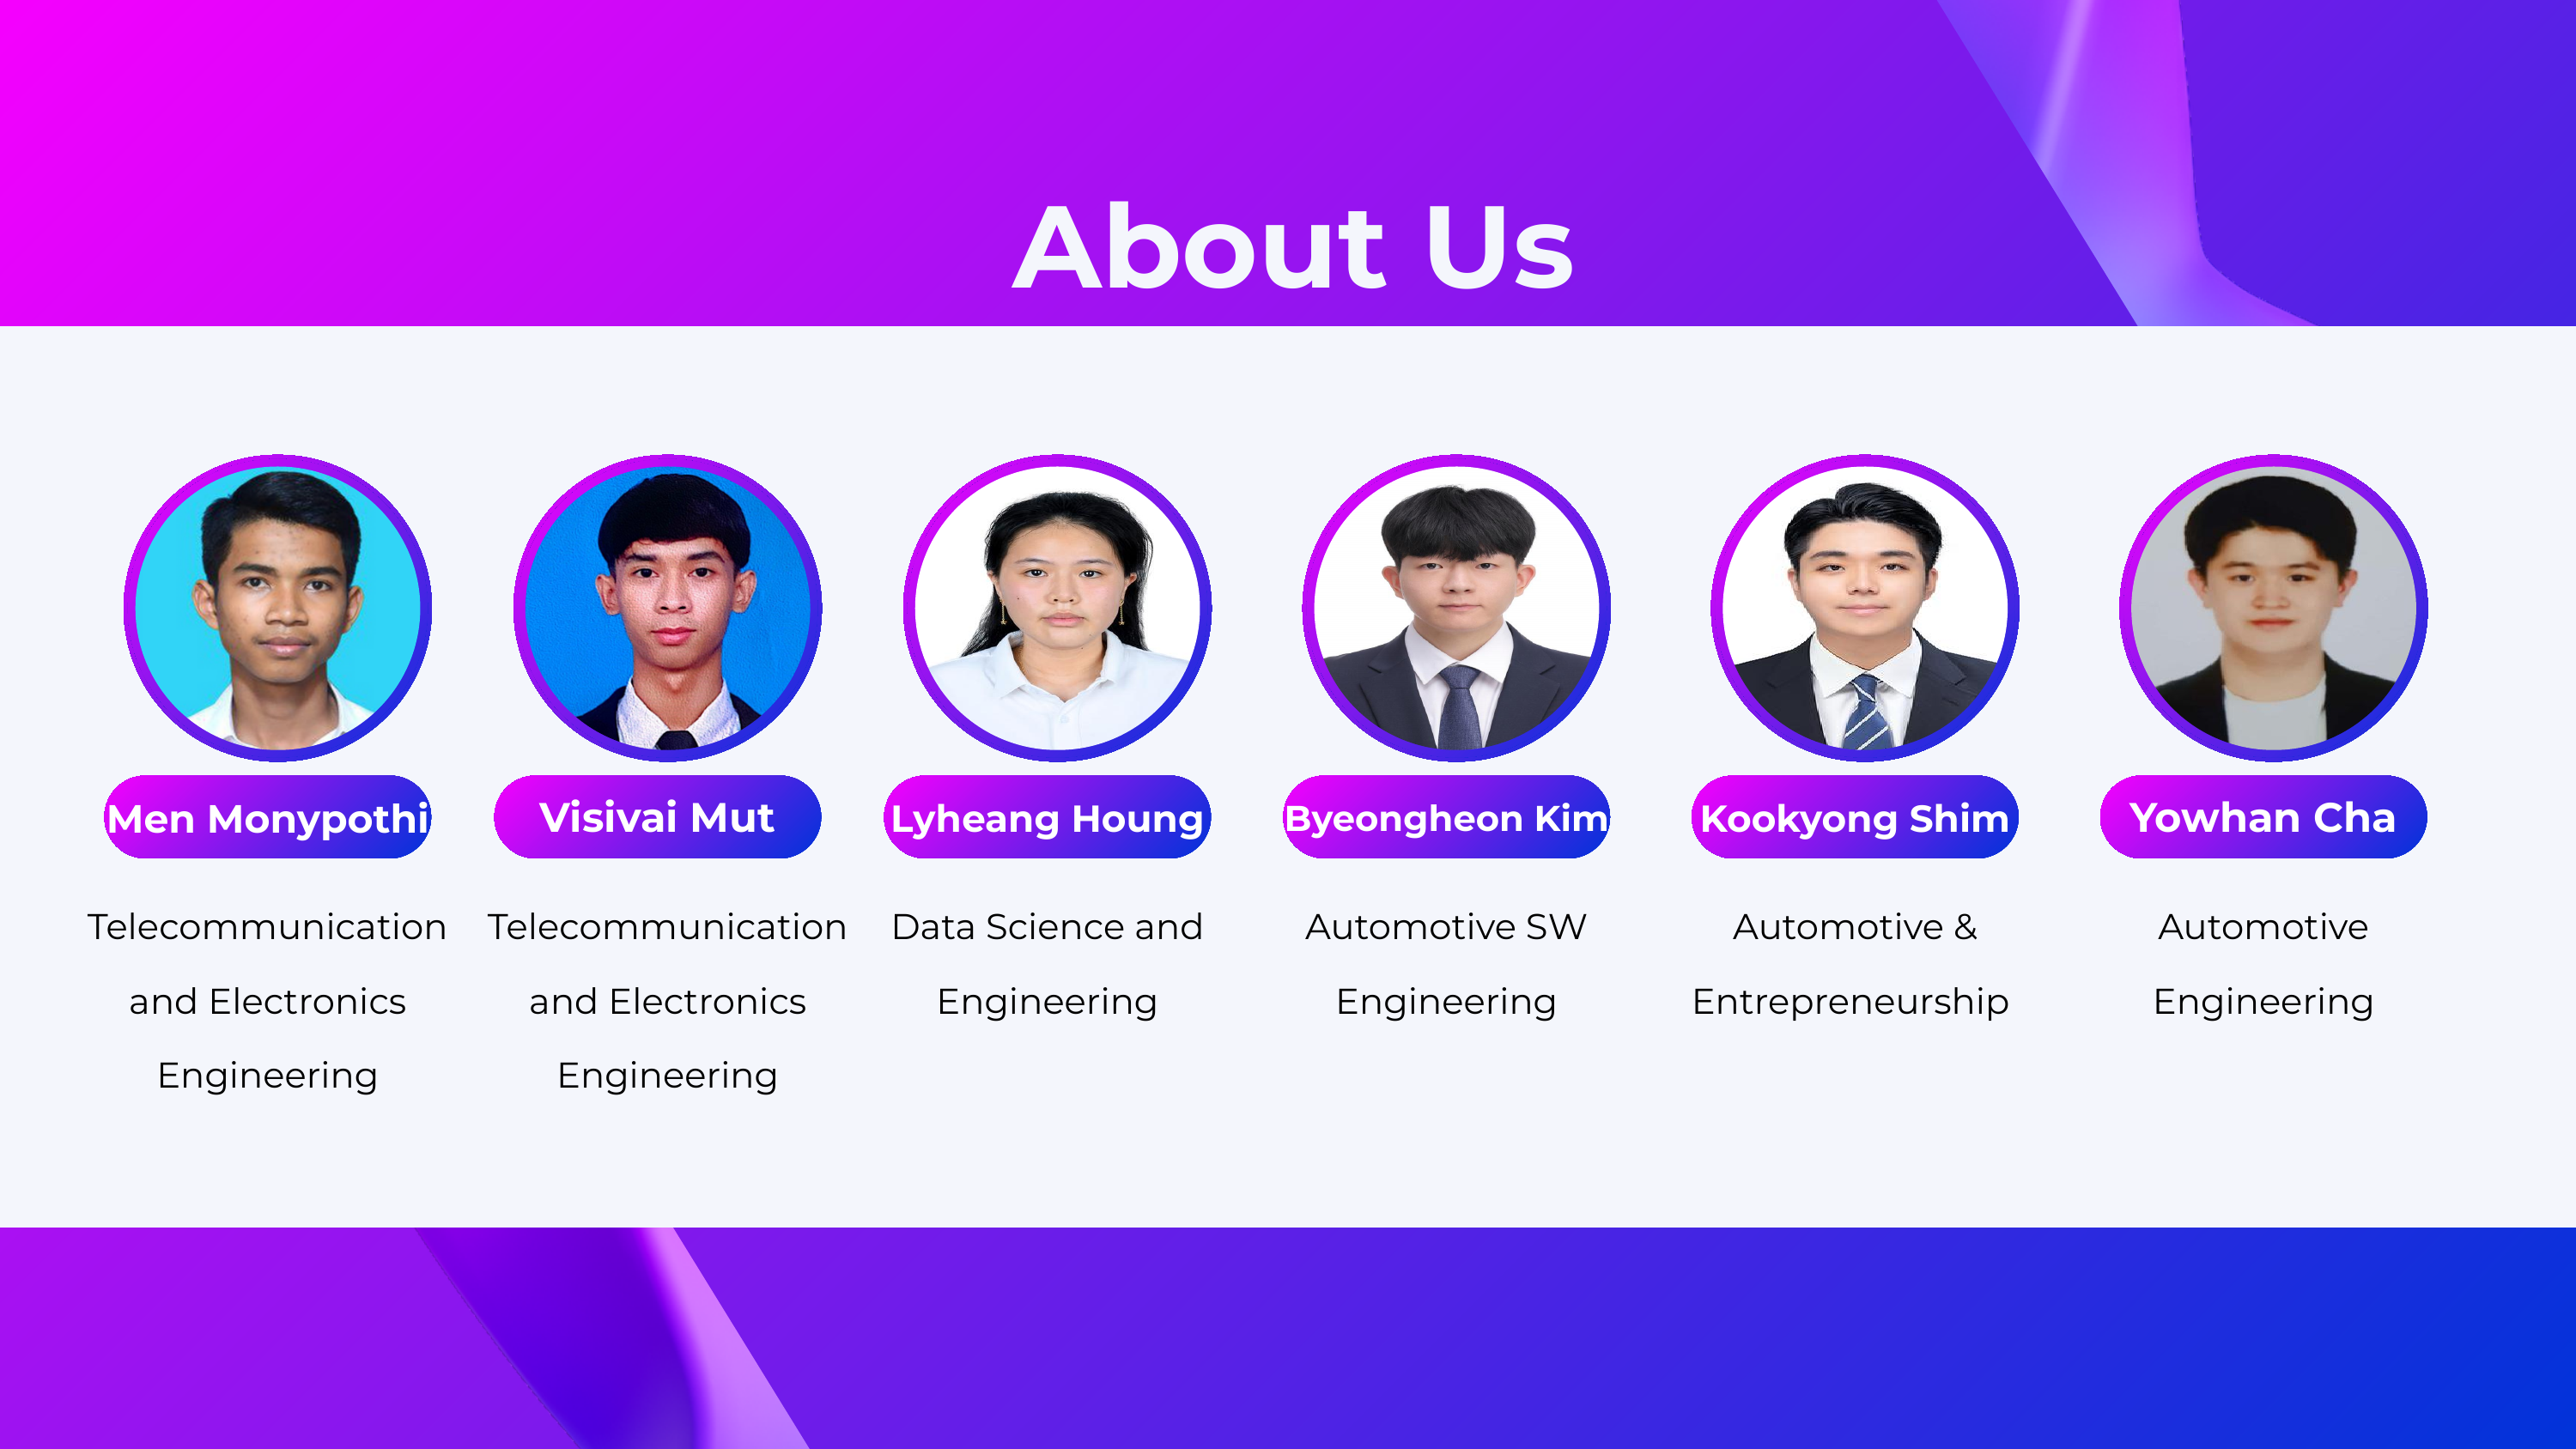

About Us

Visivai Mut

Yowhan Cha

Men Monypothi

Lyheang Houng

Byeongheon Kim

Kookyong Shim
Telecommunication and Electronics Engineering
Telecommunication and Electronics Engineering
Data Science and Engineering
Automotive SW Engineering
Automotive &
Entrepreneurship
Automotive
Engineering